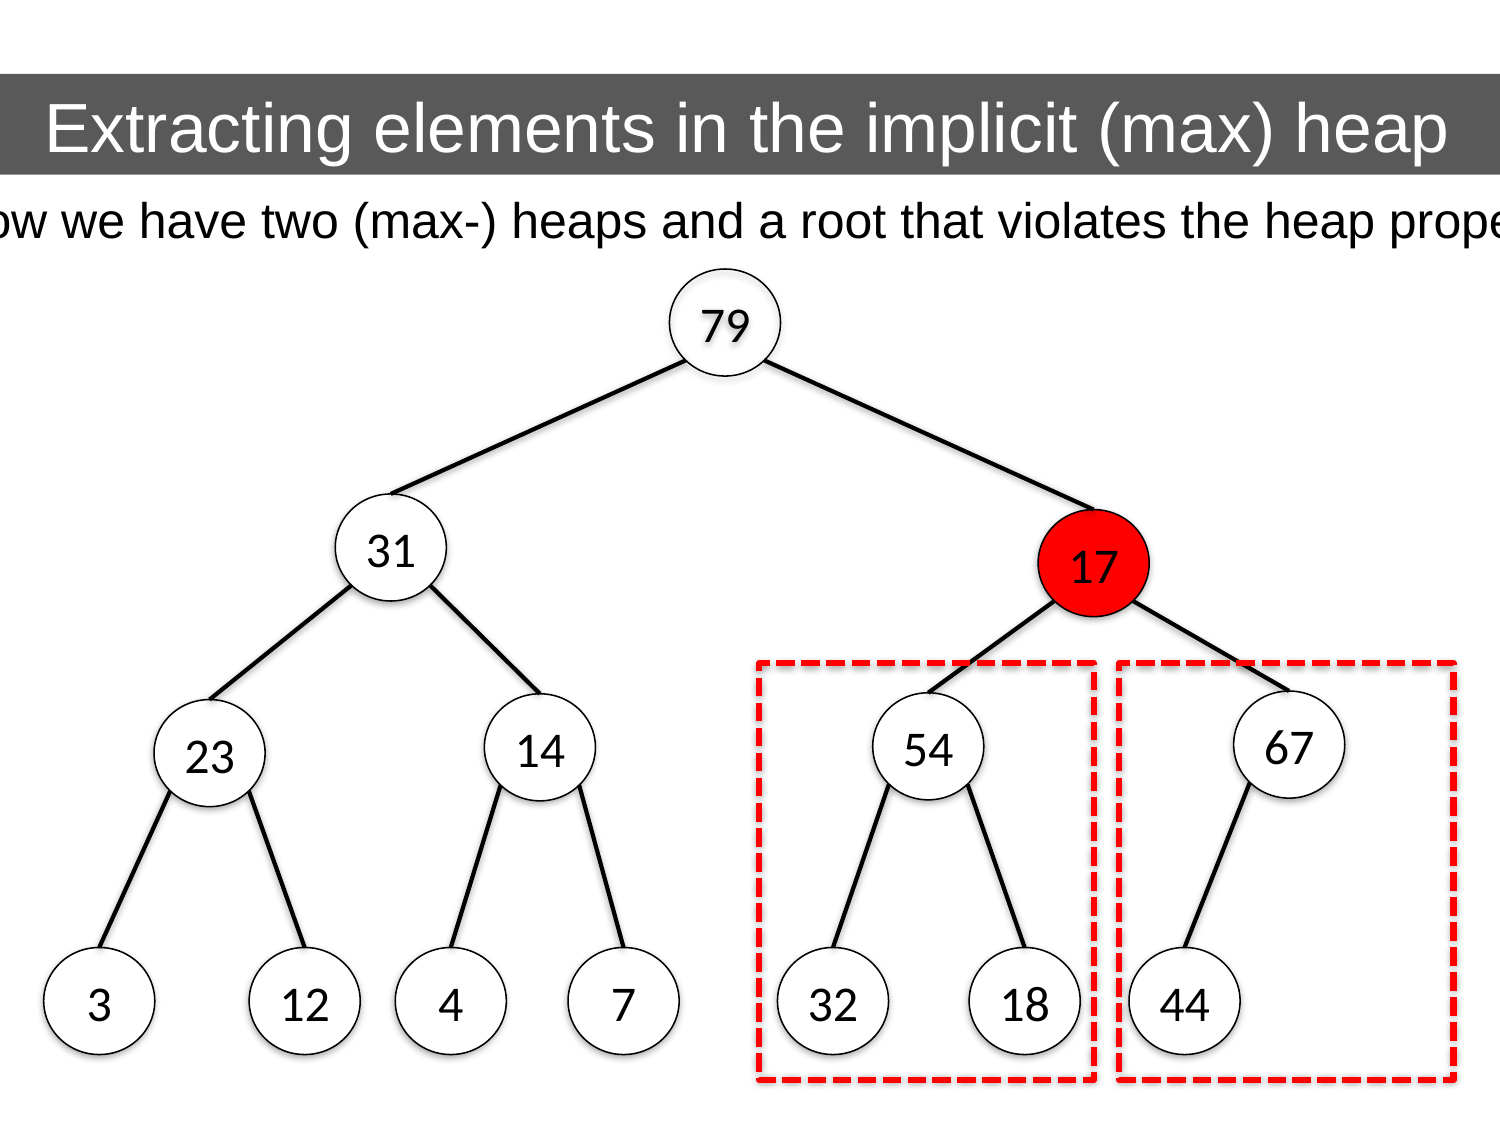

Extracting elements in the implicit (max) heap
Note that now we have two (max-) heaps and a root that violates the heap property:
79
31
17

67
54
14
23
3
12
4
7
32
18
44